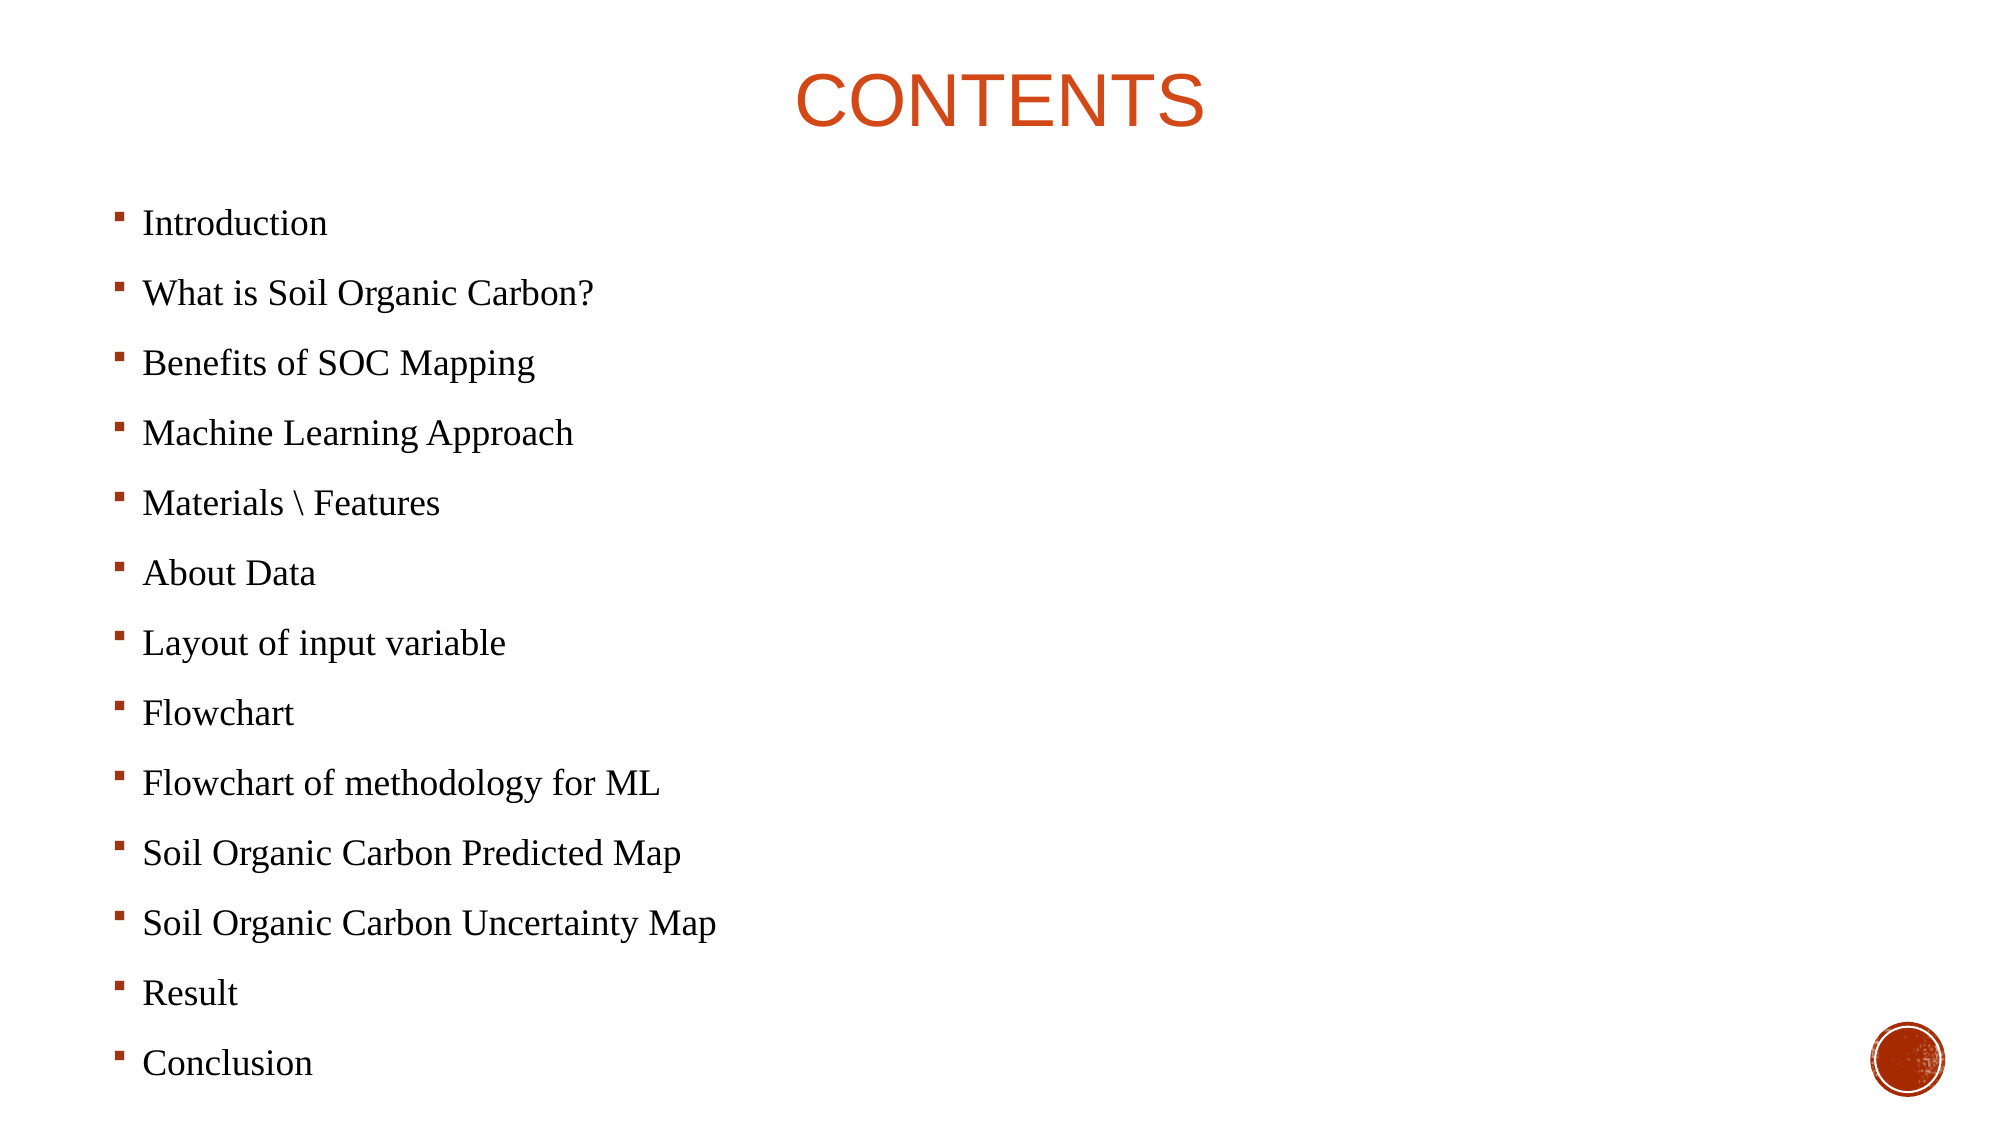

# CONTENTS
Introduction
What is Soil Organic Carbon?
Benefits of SOC Mapping
Machine Learning Approach
Materials \ Features
About Data
Layout of input variable
Flowchart
Flowchart of methodology for ML
Soil Organic Carbon Predicted Map
Soil Organic Carbon Uncertainty Map
Result
Conclusion